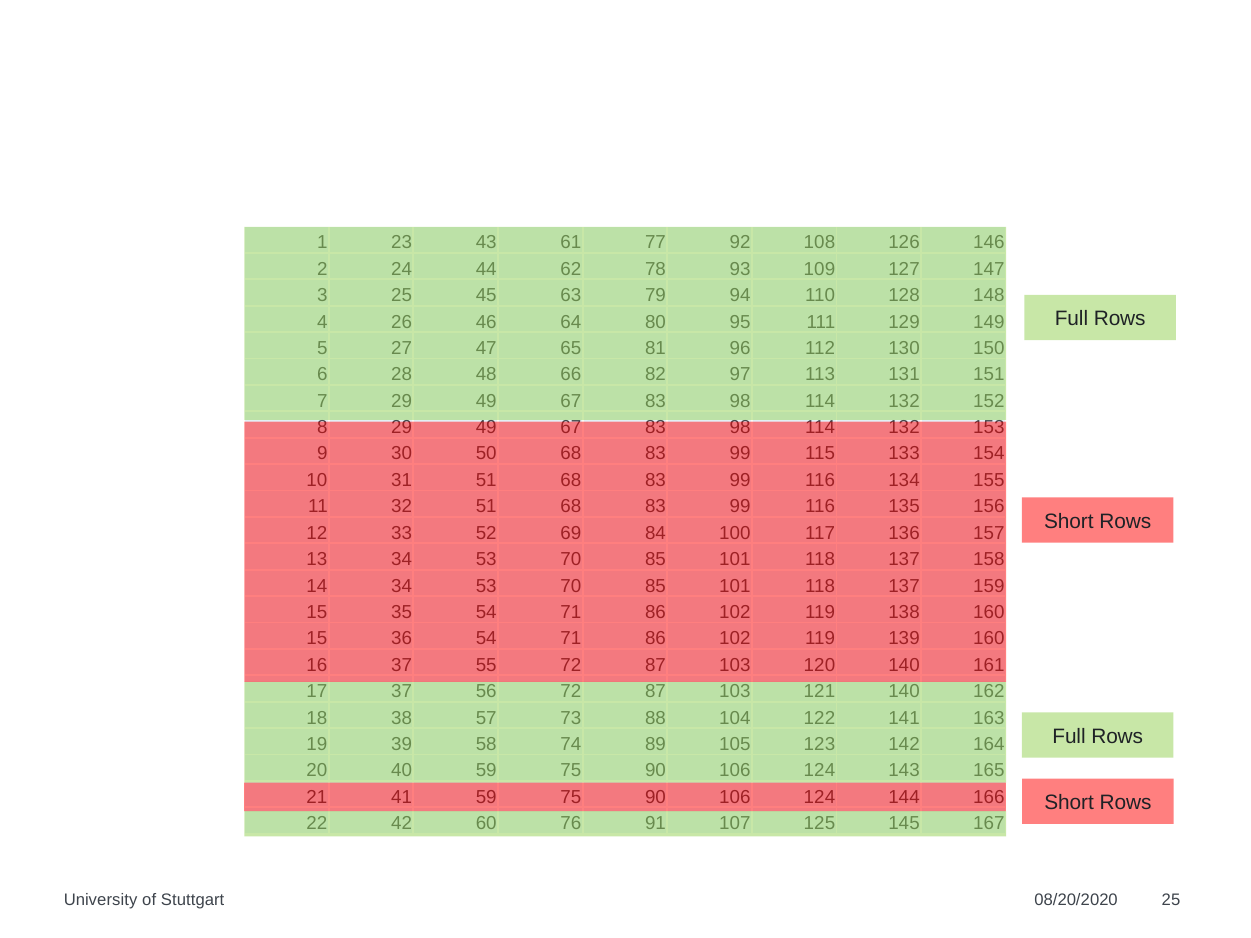

#

| 1 | 23 | 43 | 61 | 77 | 92 | 108 | 126 | 146 |
| --- | --- | --- | --- | --- | --- | --- | --- | --- |
| 2 | 24 | 44 | 62 | 78 | 93 | 109 | 127 | 147 |
| 3 | 25 | 45 | 63 | 79 | 94 | 110 | 128 | 148 |
| 4 | 26 | 46 | 64 | 80 | 95 | 111 | 129 | 149 |
| 5 | 27 | 47 | 65 | 81 | 96 | 112 | 130 | 150 |
| 6 | 28 | 48 | 66 | 82 | 97 | 113 | 131 | 151 |
| 7 | 29 | 49 | 67 | 83 | 98 | 114 | 132 | 152 |
| 8 | 29 | 49 | 67 | 83 | 98 | 114 | 132 | 153 |
| 9 | 30 | 50 | 68 | 83 | 99 | 115 | 133 | 154 |
| 10 | 31 | 51 | 68 | 83 | 99 | 116 | 134 | 155 |
| 11 | 32 | 51 | 68 | 83 | 99 | 116 | 135 | 156 |
| 12 | 33 | 52 | 69 | 84 | 100 | 117 | 136 | 157 |
| 13 | 34 | 53 | 70 | 85 | 101 | 118 | 137 | 158 |
| 14 | 34 | 53 | 70 | 85 | 101 | 118 | 137 | 159 |
| 15 | 35 | 54 | 71 | 86 | 102 | 119 | 138 | 160 |
| 15 | 36 | 54 | 71 | 86 | 102 | 119 | 139 | 160 |
| 16 | 37 | 55 | 72 | 87 | 103 | 120 | 140 | 161 |
| 17 | 37 | 56 | 72 | 87 | 103 | 121 | 140 | 162 |
| 18 | 38 | 57 | 73 | 88 | 104 | 122 | 141 | 163 |
| 19 | 39 | 58 | 74 | 89 | 105 | 123 | 142 | 164 |
| 20 | 40 | 59 | 75 | 90 | 106 | 124 | 143 | 165 |
| 21 | 41 | 59 | 75 | 90 | 106 | 124 | 144 | 166 |
| 22 | 42 | 60 | 76 | 91 | 107 | 125 | 145 | 167 |

Full Rows

Short Rows

Full Rows
Short Rows

University of Stuttgart
08/20/2020
25